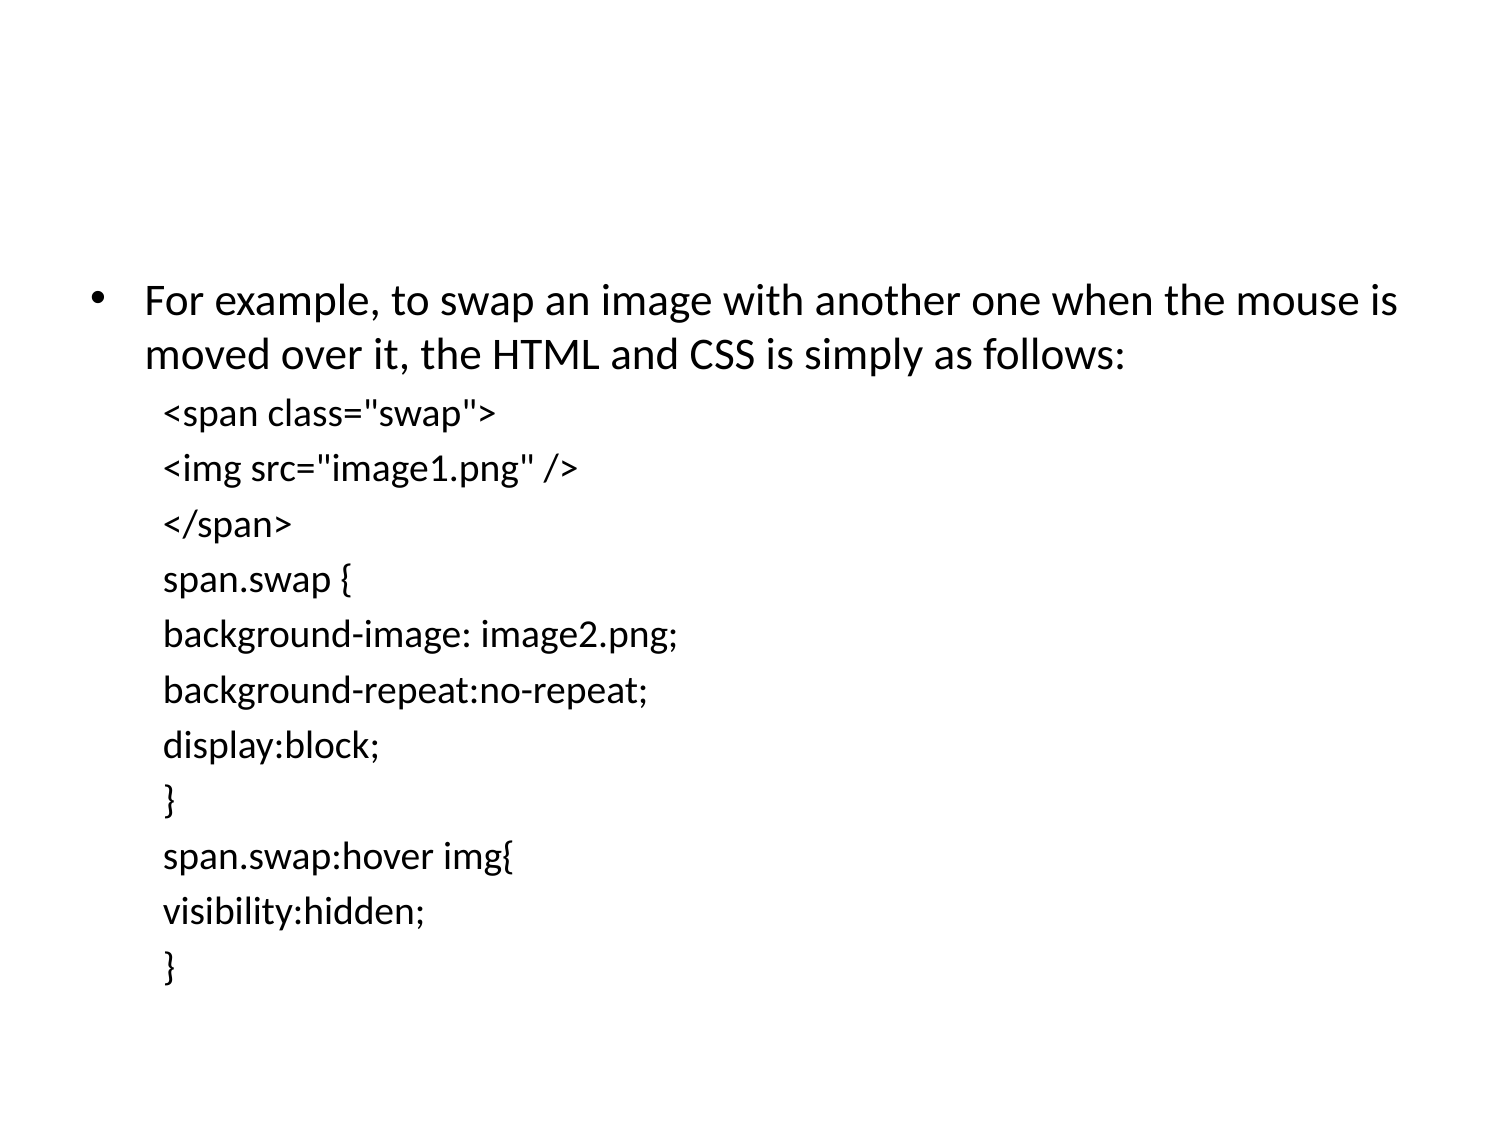

#
For example, to swap an image with another one when the mouse is moved over it, the HTML and CSS is simply as follows:
<span class="swap">
<img src="image1.png" />
</span>
span.swap {
background-image: image2.png;
background-repeat:no-repeat;
display:block;
}
span.swap:hover img{
visibility:hidden;
}